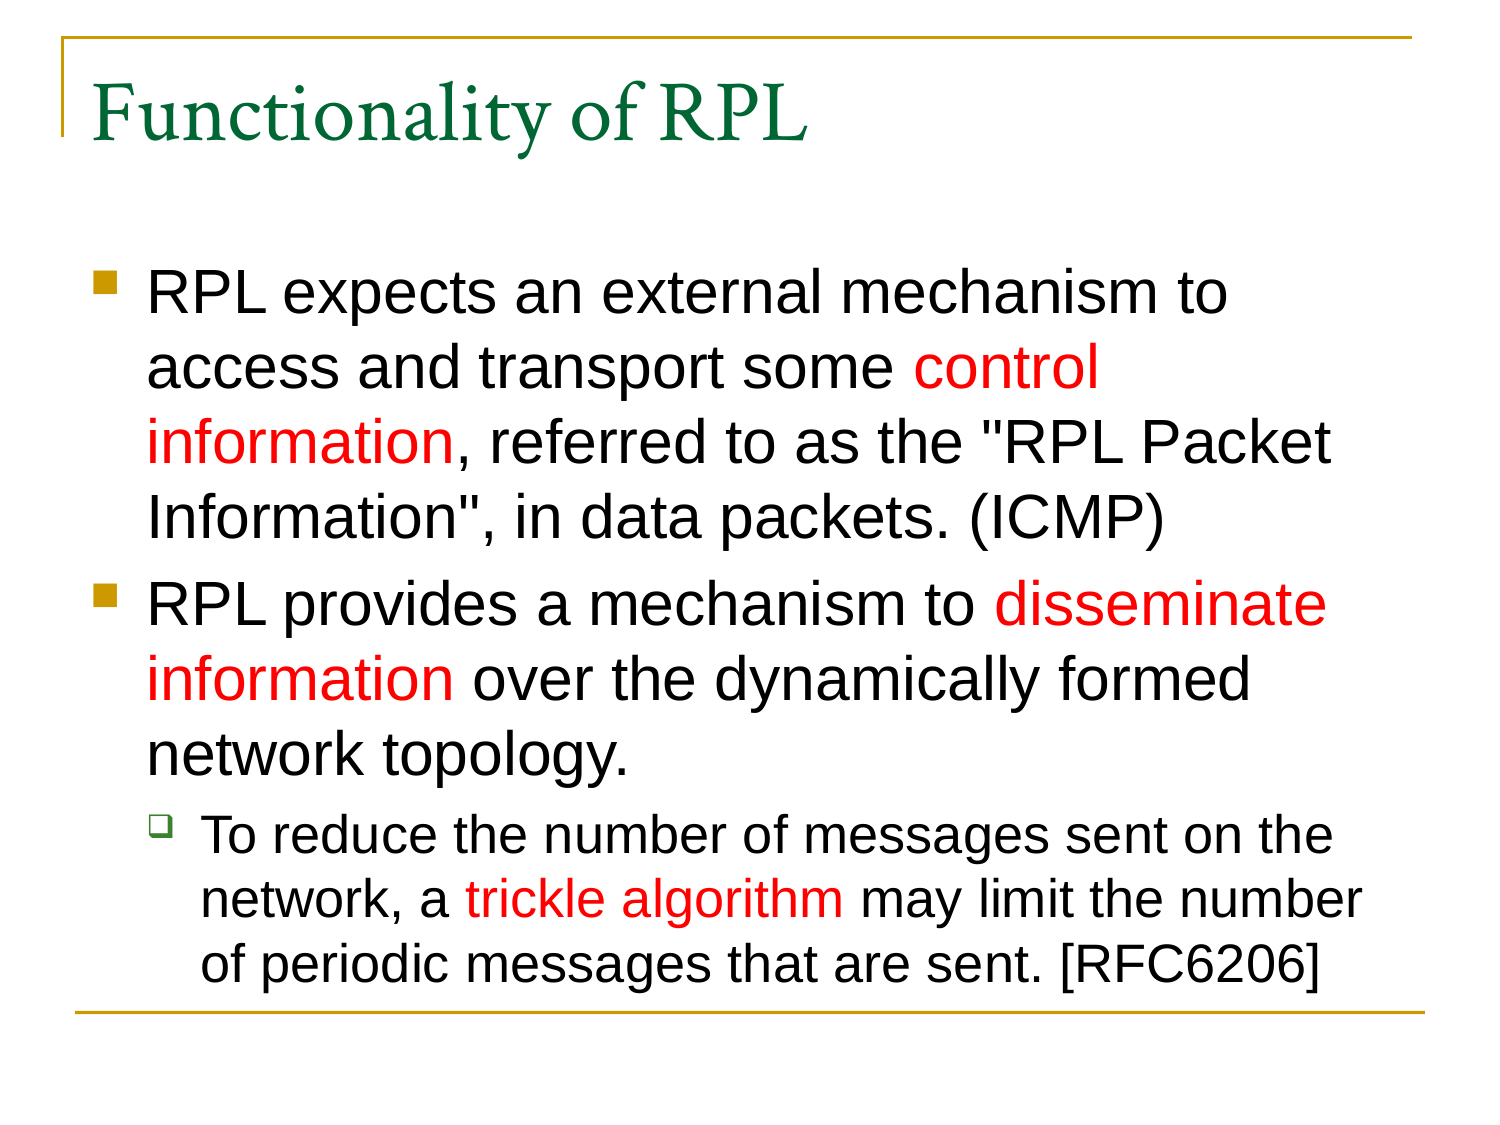

# Functionality of RPL
RPL expects an external mechanism to access and transport some control information, referred to as the "RPL Packet Information", in data packets. (ICMP)
RPL provides a mechanism to disseminate information over the dynamically formed network topology.
To reduce the number of messages sent on the network, a trickle algorithm may limit the number of periodic messages that are sent. [RFC6206]